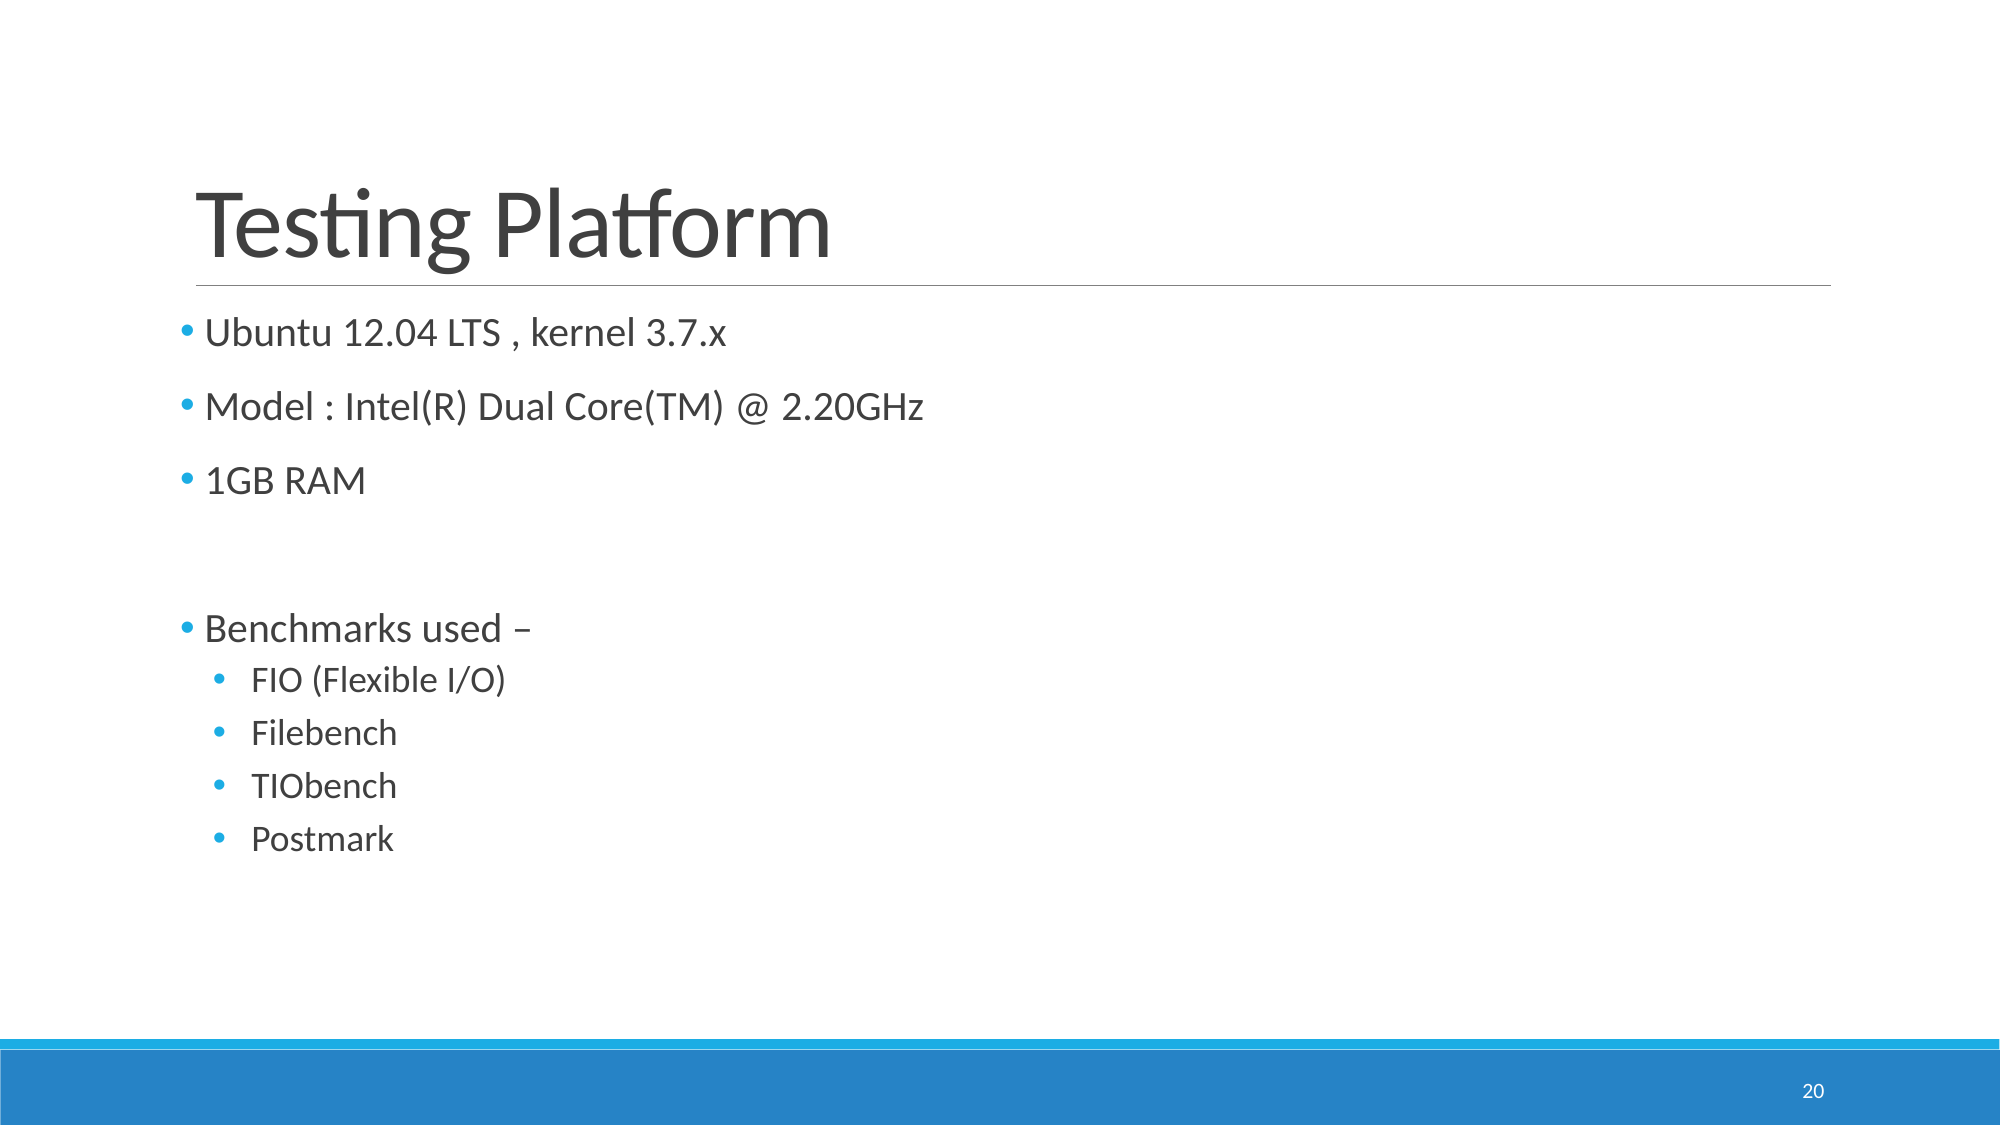

# Testing Platform
 Ubuntu 12.04 LTS , kernel 3.7.x
 Model : Intel(R) Dual Core(TM) @ 2.20GHz
 1GB RAM

 Benchmarks used –
 FIO (Flexible I/O)
 Filebench
 TIObench
 Postmark

20